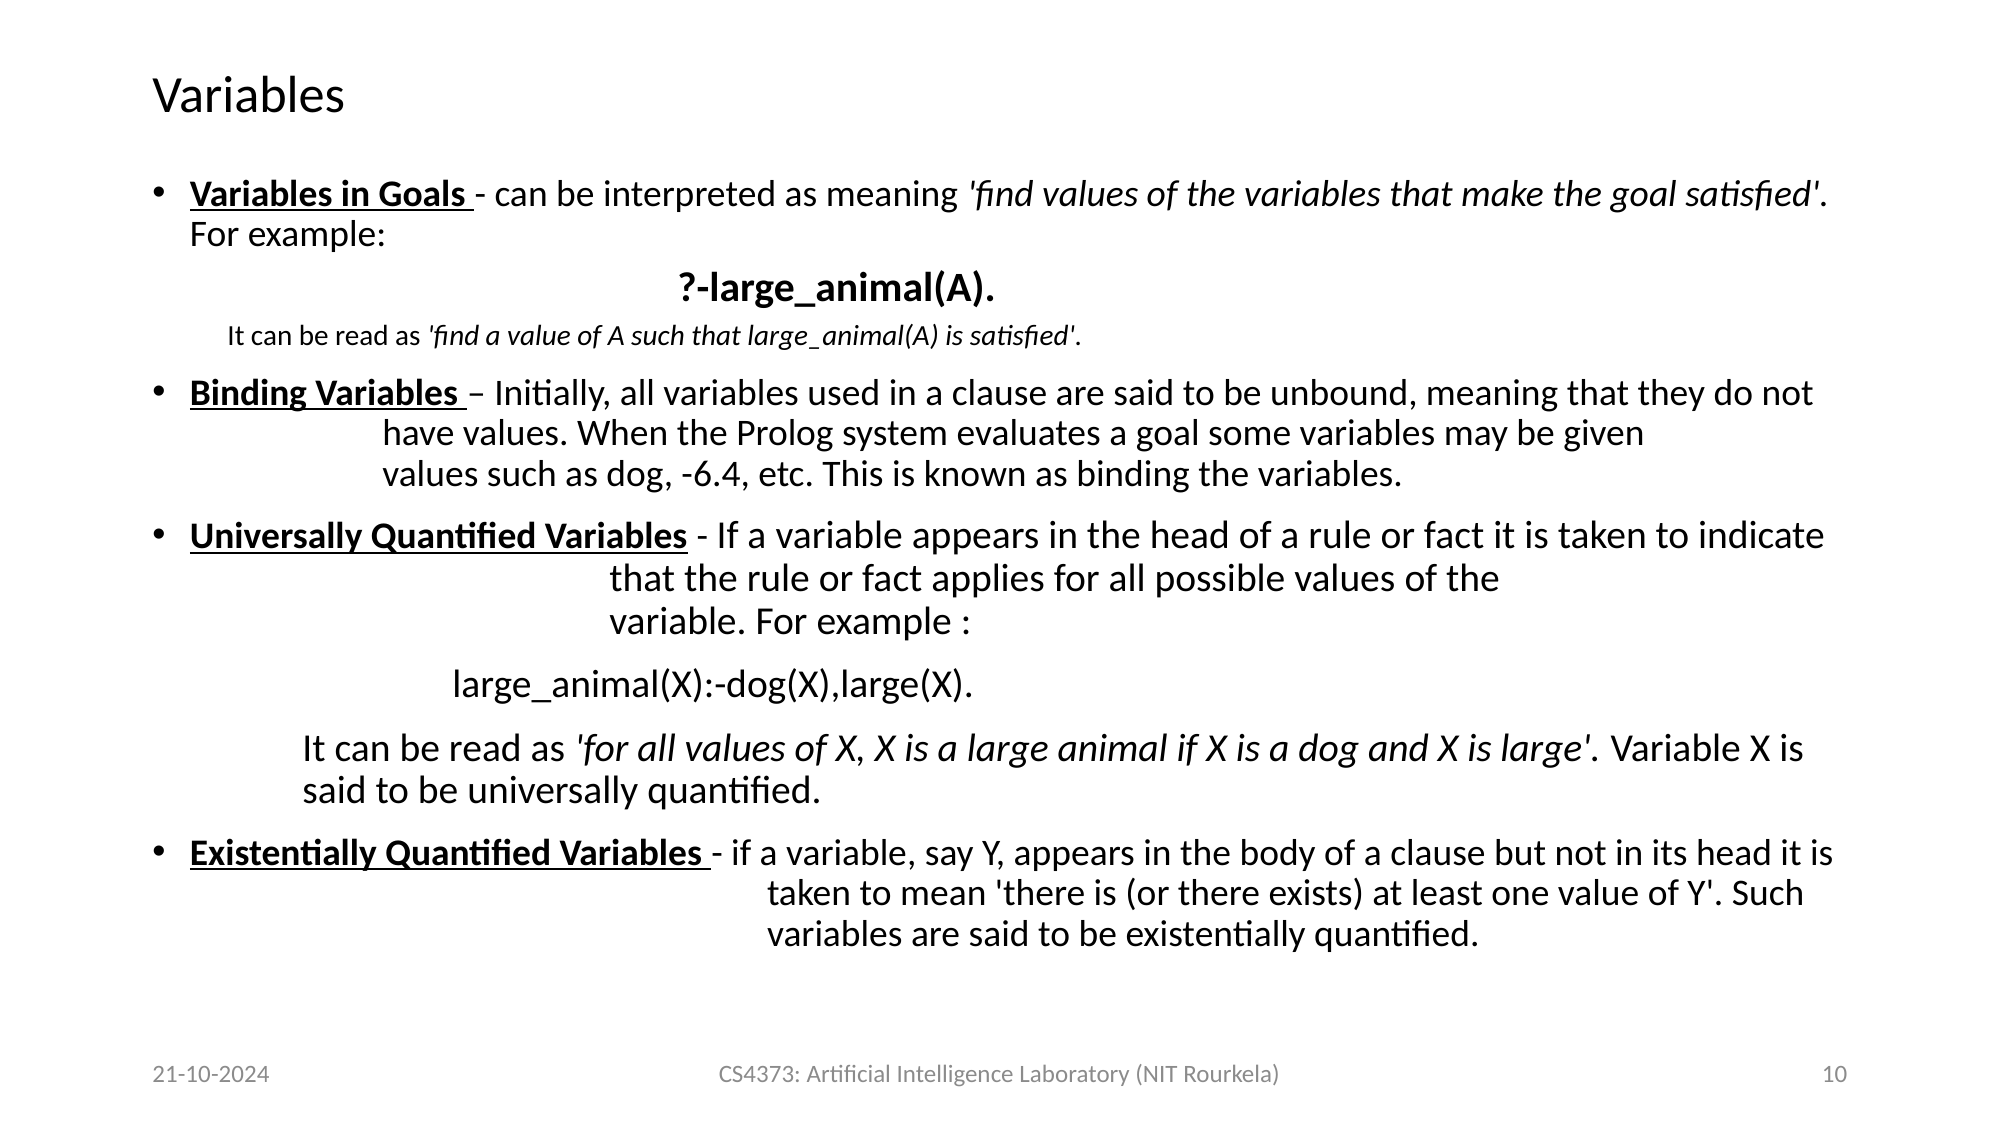

# Variables
Variables in Goals - can be interpreted as meaning 'find values of the variables that make the goal satisfied'. For example:
			?-large_animal(A).
It can be read as 'find a value of A such that large_animal(A) is satisfied'.
Binding Variables – Initially, all variables used in a clause are said to be unbound, meaning that they do not 		     have values. When the Prolog system evaluates a goal some variables may be given 			     values such as dog, -6.4, etc. This is known as binding the variables.
Universally Quantified Variables - If a variable appears in the head of a rule or fact it is taken to indicate 		                              that the rule or fact applies for all possible values of the 				                              variable. For example :
		large_animal(X):-dog(X),large(X).
	It can be read as 'for all values of X, X is a large animal if X is a dog and X is large'. Variable X is 	said to be universally quantified.
Existentially Quantified Variables - if a variable, say Y, appears in the body of a clause but not in its head it is 			               taken to mean 'there is (or there exists) at least one value of Y'. Such 				               variables are said to be existentially quantified.
21-10-2024
CS4373: Artificial Intelligence Laboratory (NIT Rourkela)
10